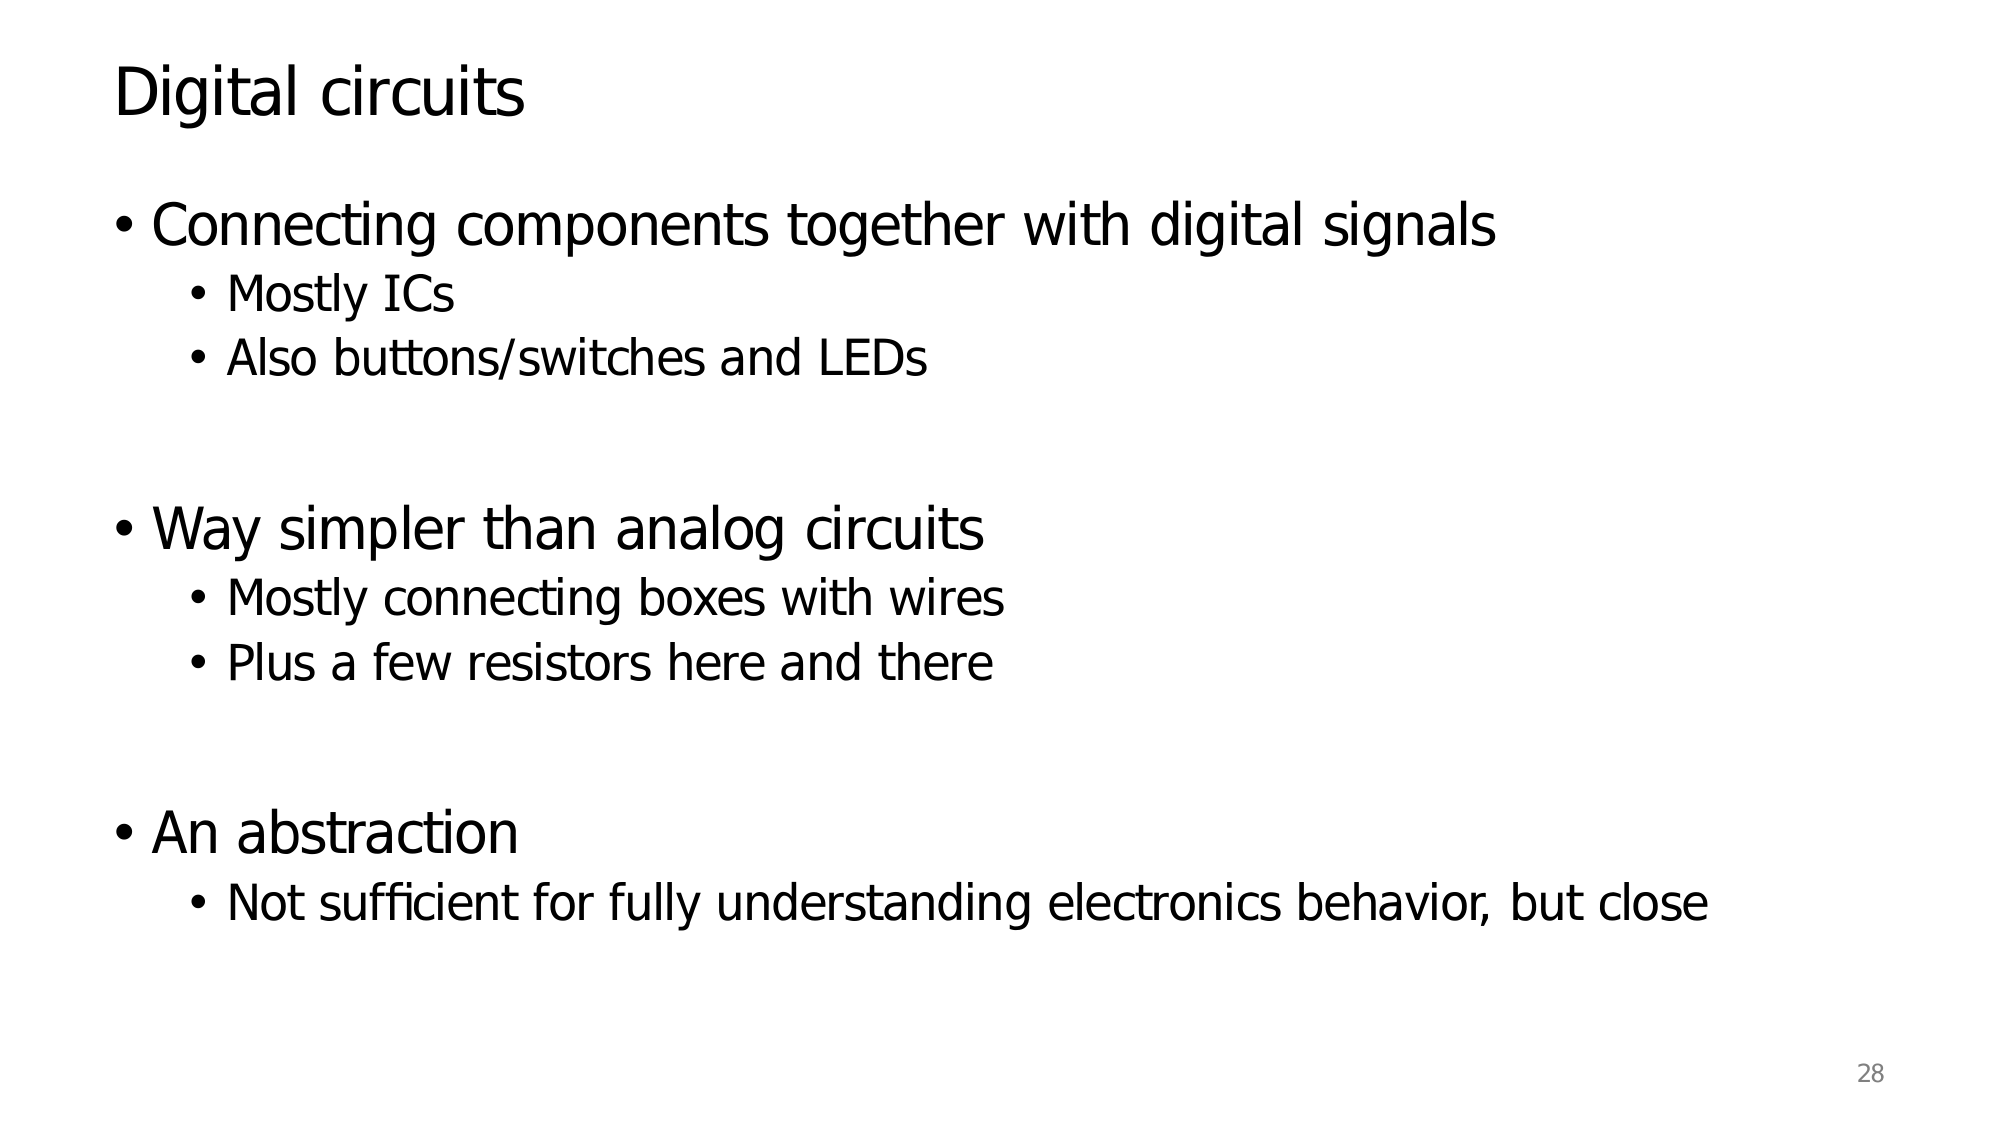

# Digital circuits
Connecting components together with digital signals
Mostly ICs
Also buttons/switches and LEDs

Way simpler than analog circuits
Mostly connecting boxes with wires
Plus a few resistors here and there

An abstraction
Not sufficient for fully understanding electronics behavior, but close
28